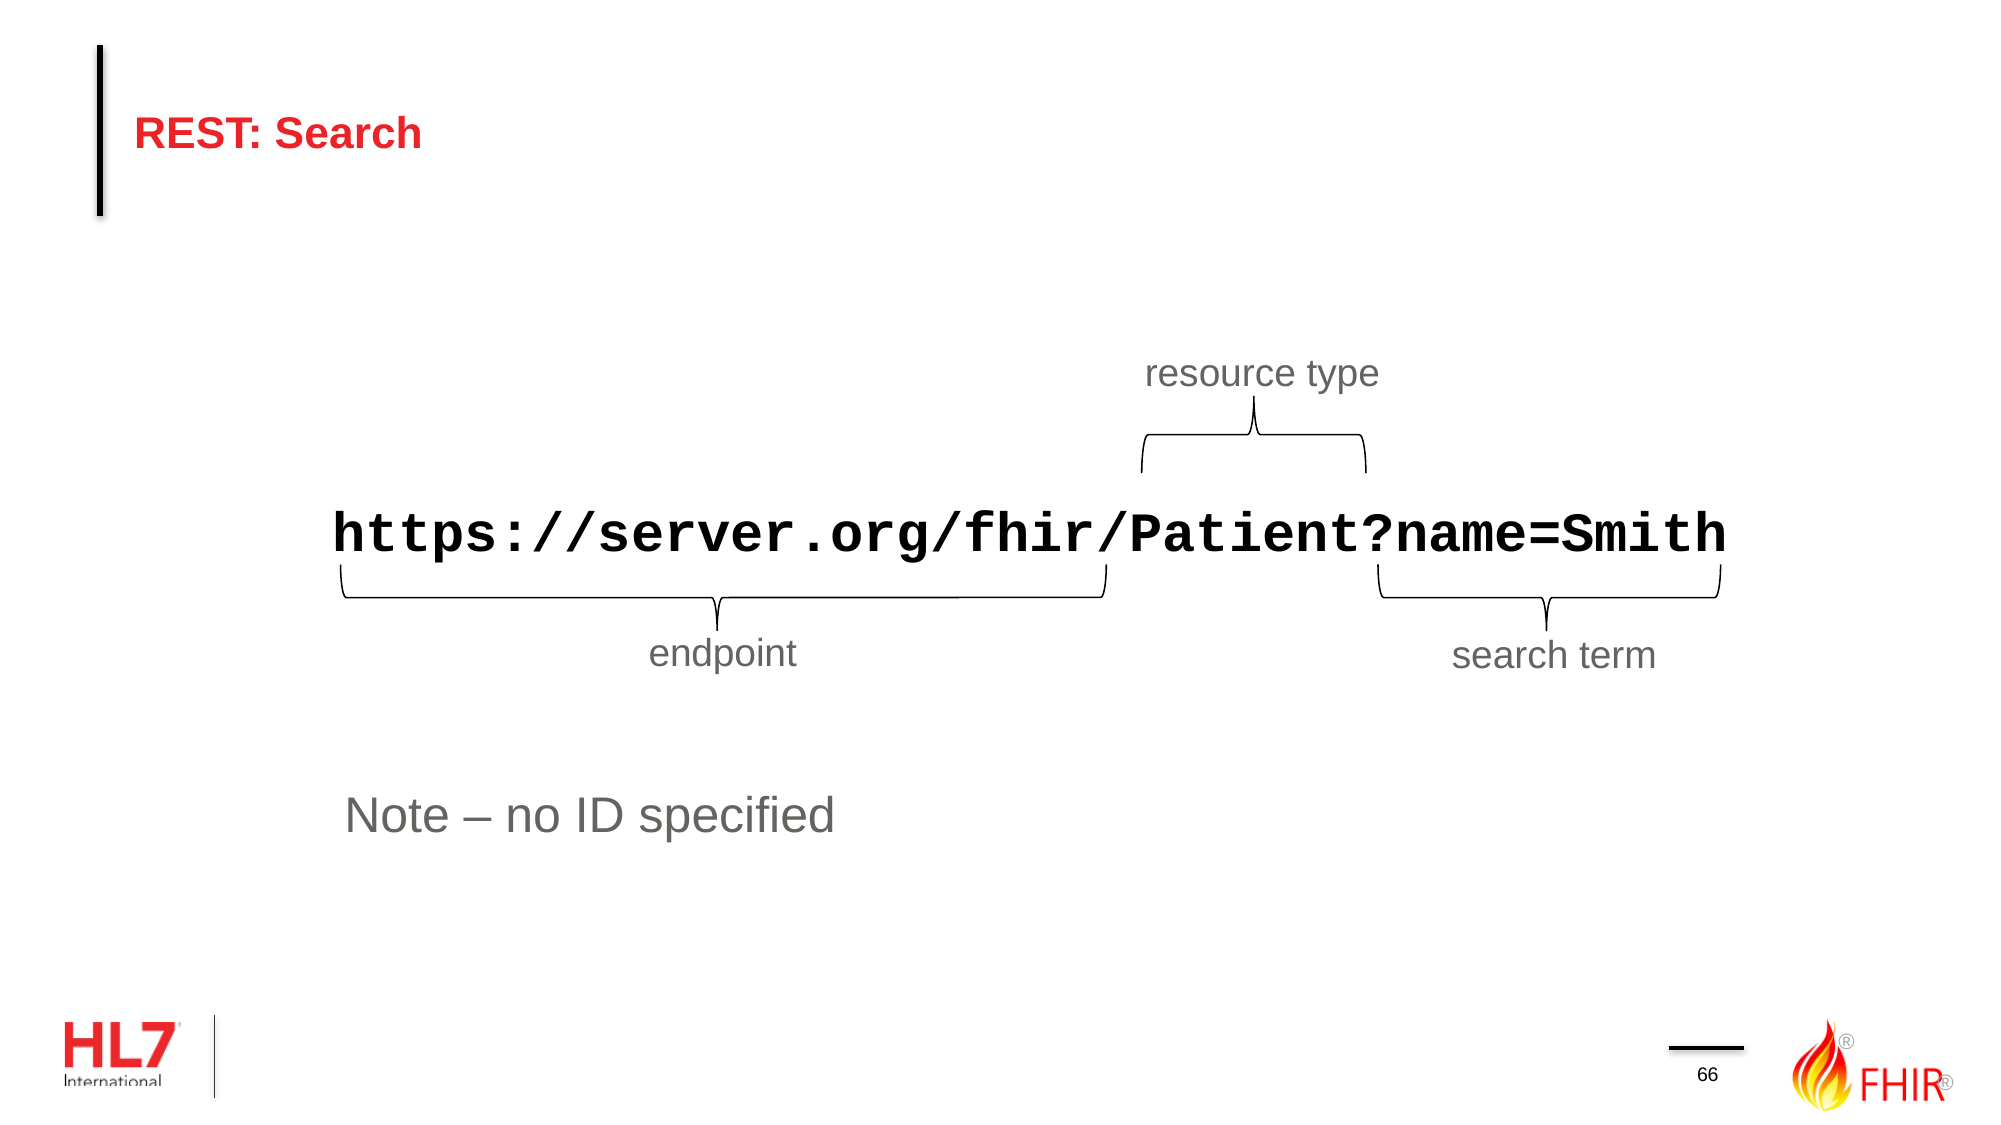

# REST: Search

resource type

https://server.org/fhir/Patient?name=Smith
endpoint
search term
Note – no ID specified
66